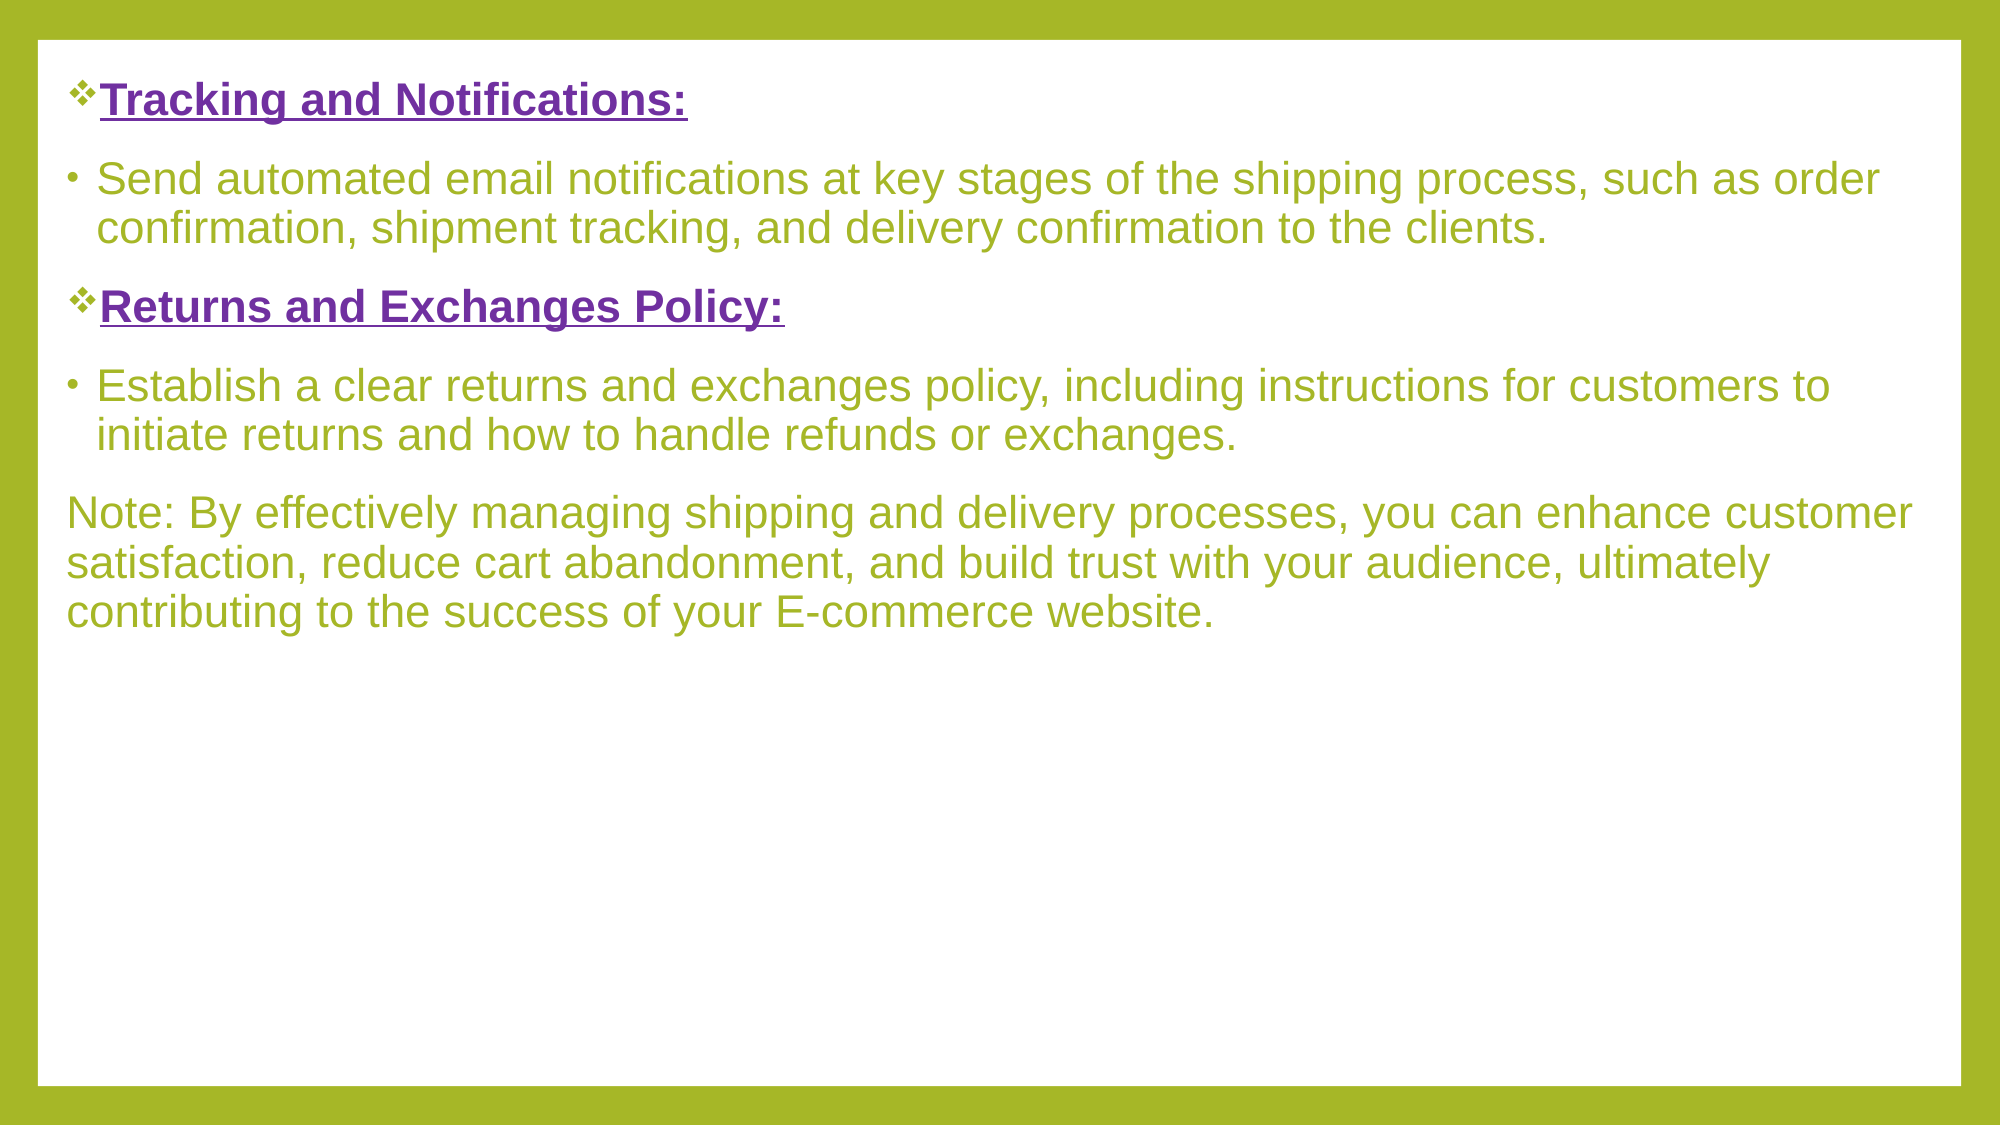

Tracking and Notifications:
Send automated email notifications at key stages of the shipping process, such as order confirmation, shipment tracking, and delivery confirmation to the clients.
Returns and Exchanges Policy:
Establish a clear returns and exchanges policy, including instructions for customers to initiate returns and how to handle refunds or exchanges.
Note: By effectively managing shipping and delivery processes, you can enhance customer satisfaction, reduce cart abandonment, and build trust with your audience, ultimately contributing to the success of your E-commerce website.